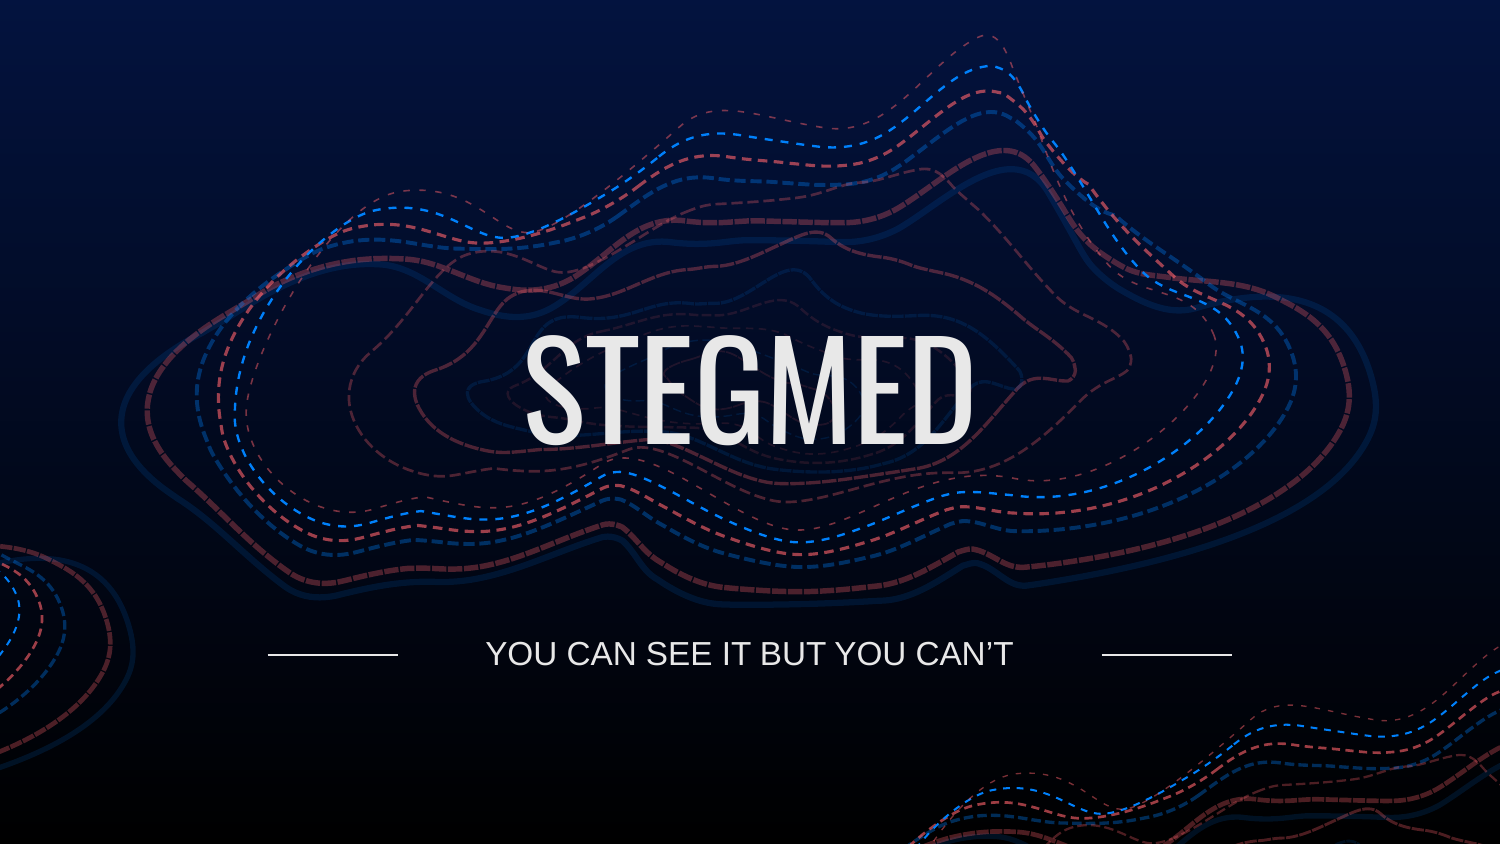

# STEGMED
YOU CAN SEE IT BUT YOU CAN’T